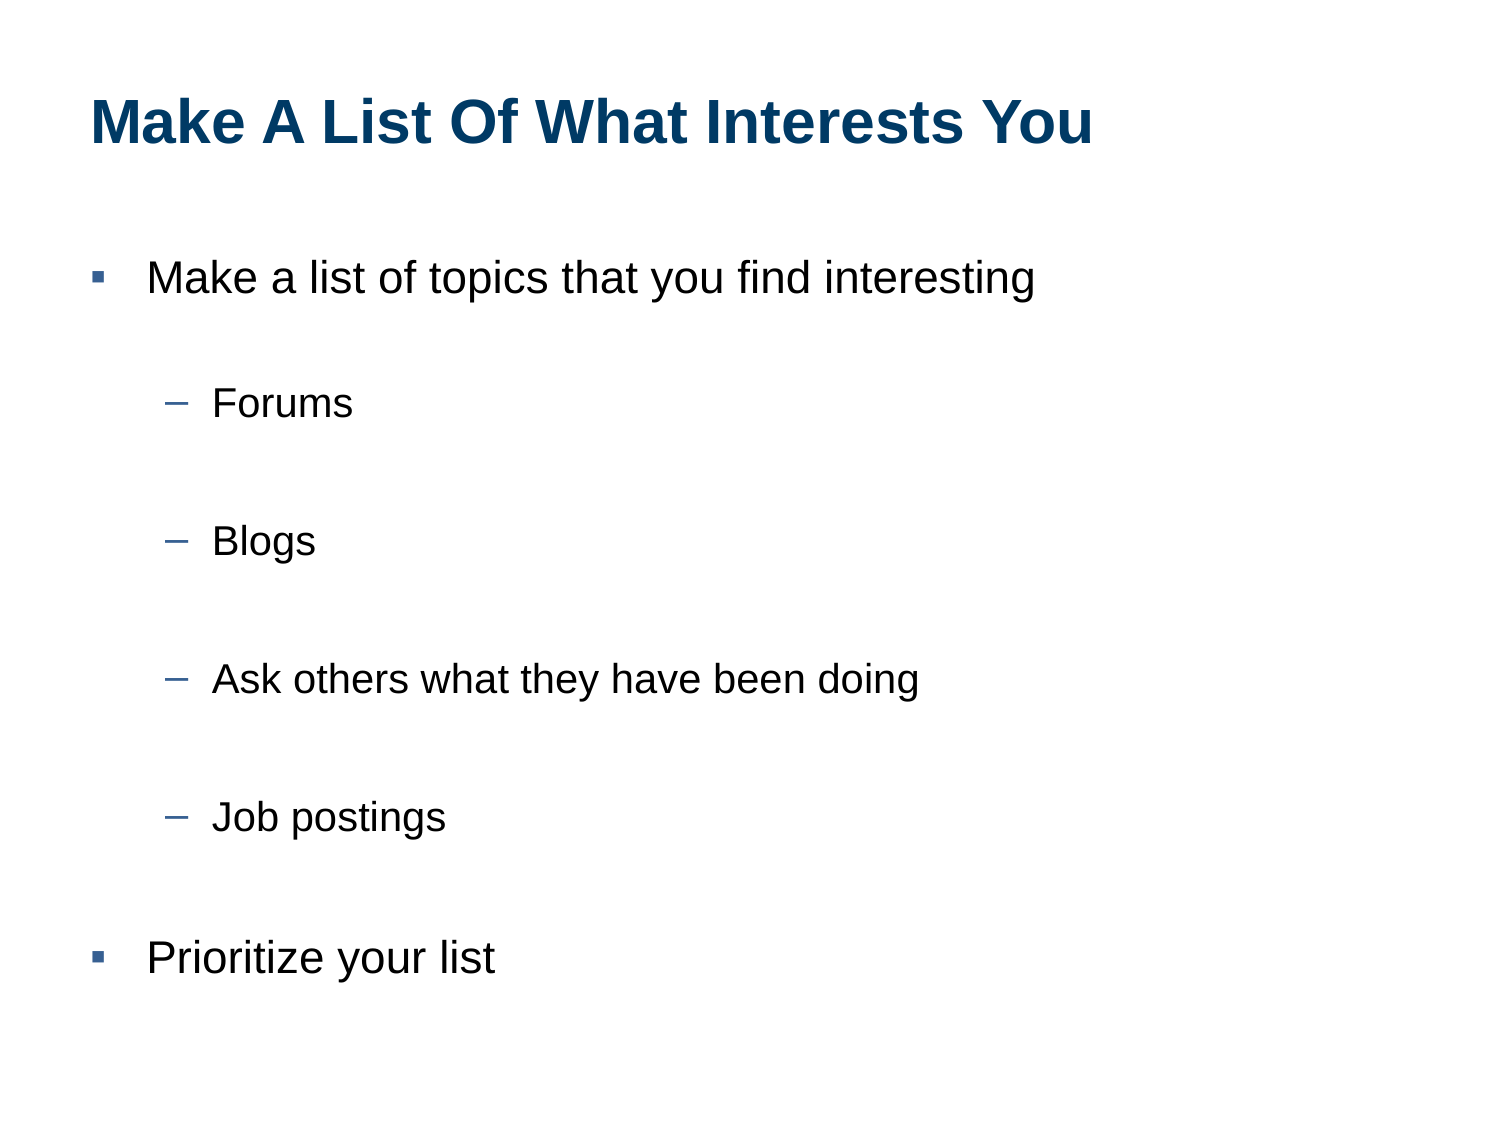

# Make A List Of What Interests You
Make a list of topics that you find interesting

Forums

Blogs

Ask others what they have been doing

Job postings

Prioritize your list
13